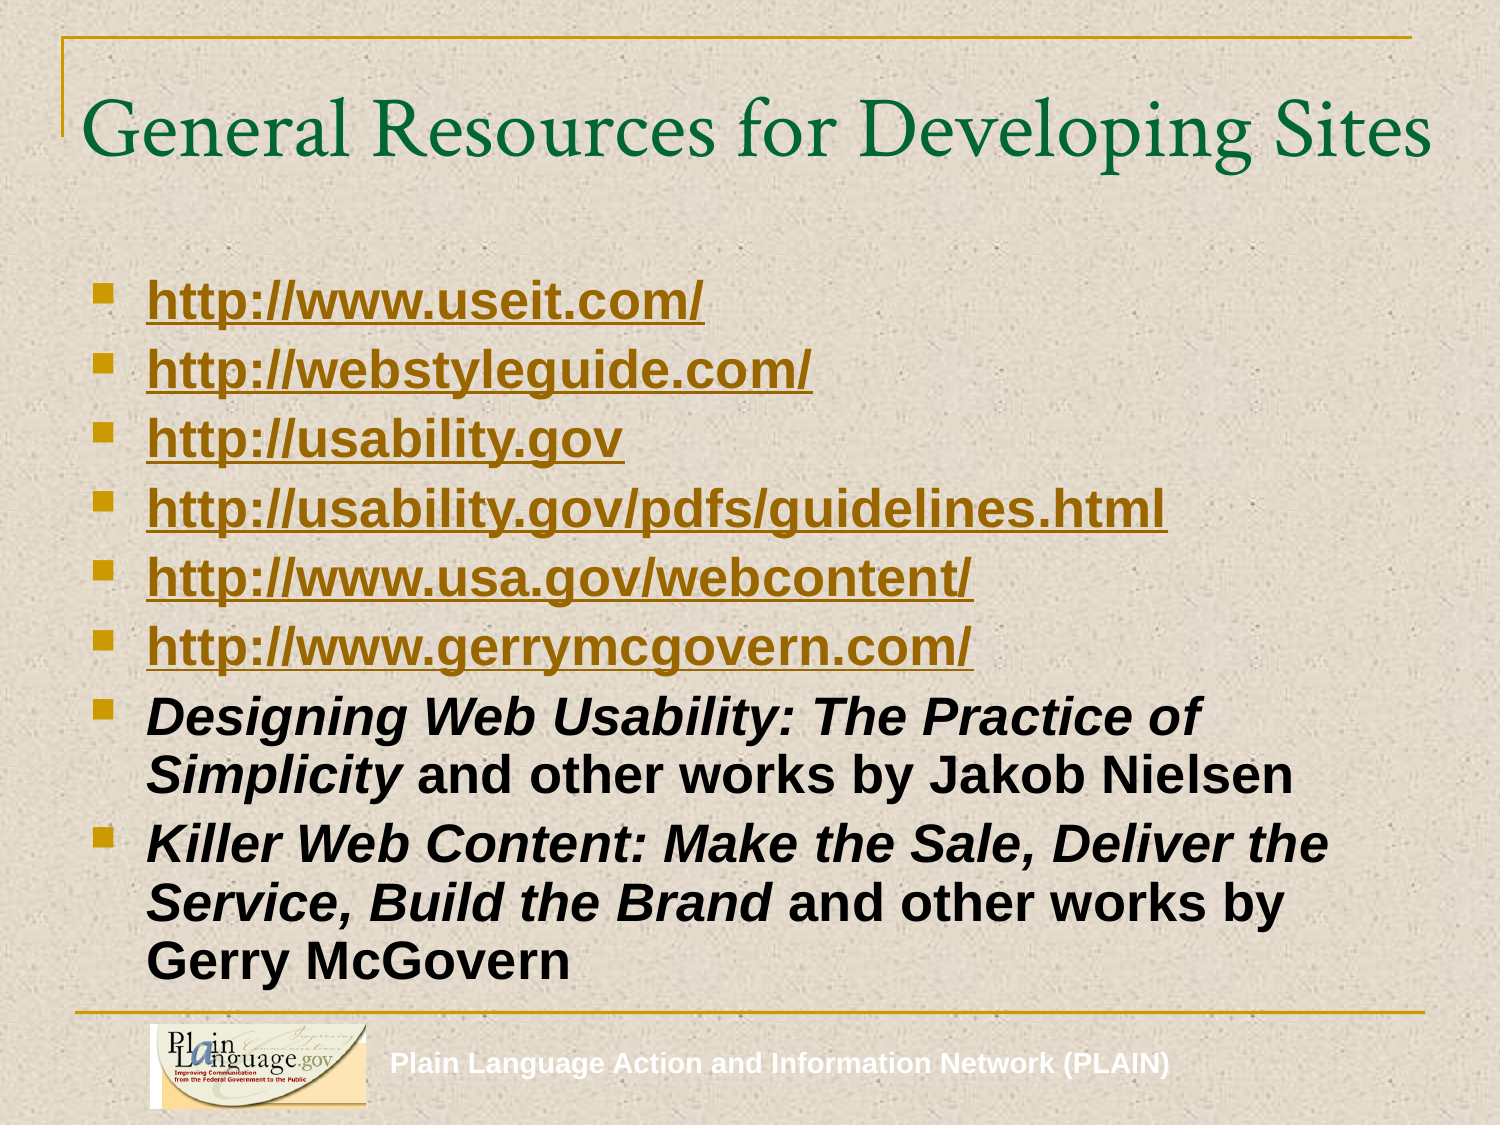

# General Resources for Developing Sites
http://www.useit.com/
http://webstyleguide.com/
http://usability.gov
http://usability.gov/pdfs/guidelines.html
http://www.usa.gov/webcontent/
http://www.gerrymcgovern.com/
Designing Web Usability: The Practice of Simplicity and other works by Jakob Nielsen
Killer Web Content: Make the Sale, Deliver the Service, Build the Brand and other works by Gerry McGovern